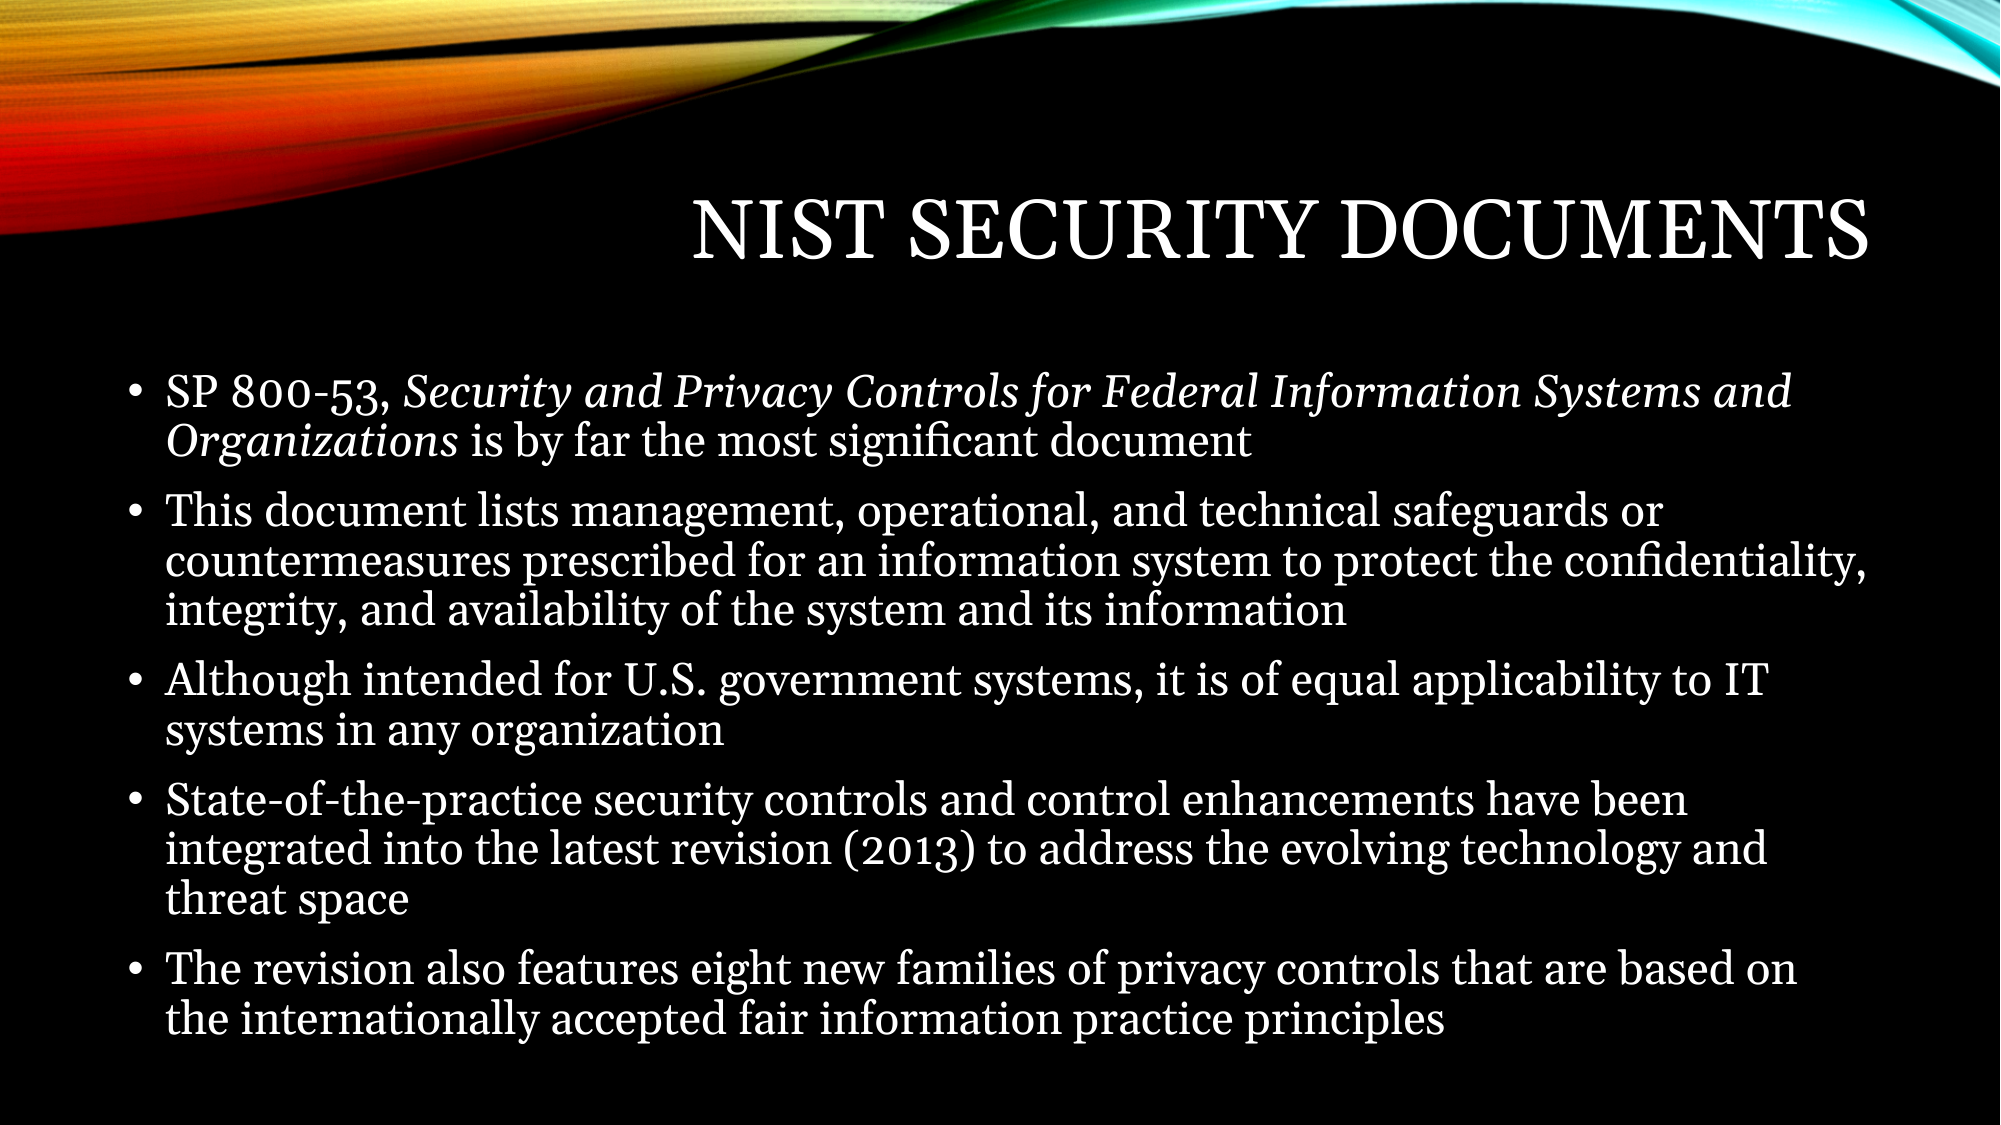

# Nist security documents
SP 800-53, Security and Privacy Controls for Federal Information Systems and Organizations is by far the most significant document
This document lists management, operational, and technical safeguards or countermeasures prescribed for an information system to protect the confidentiality, integrity, and availability of the system and its information
Although intended for U.S. government systems, it is of equal applicability to IT systems in any organization
State-of-the-practice security controls and control enhancements have been integrated into the latest revision (2013) to address the evolving technology and threat space
The revision also features eight new families of privacy controls that are based on the internationally accepted fair information practice principles